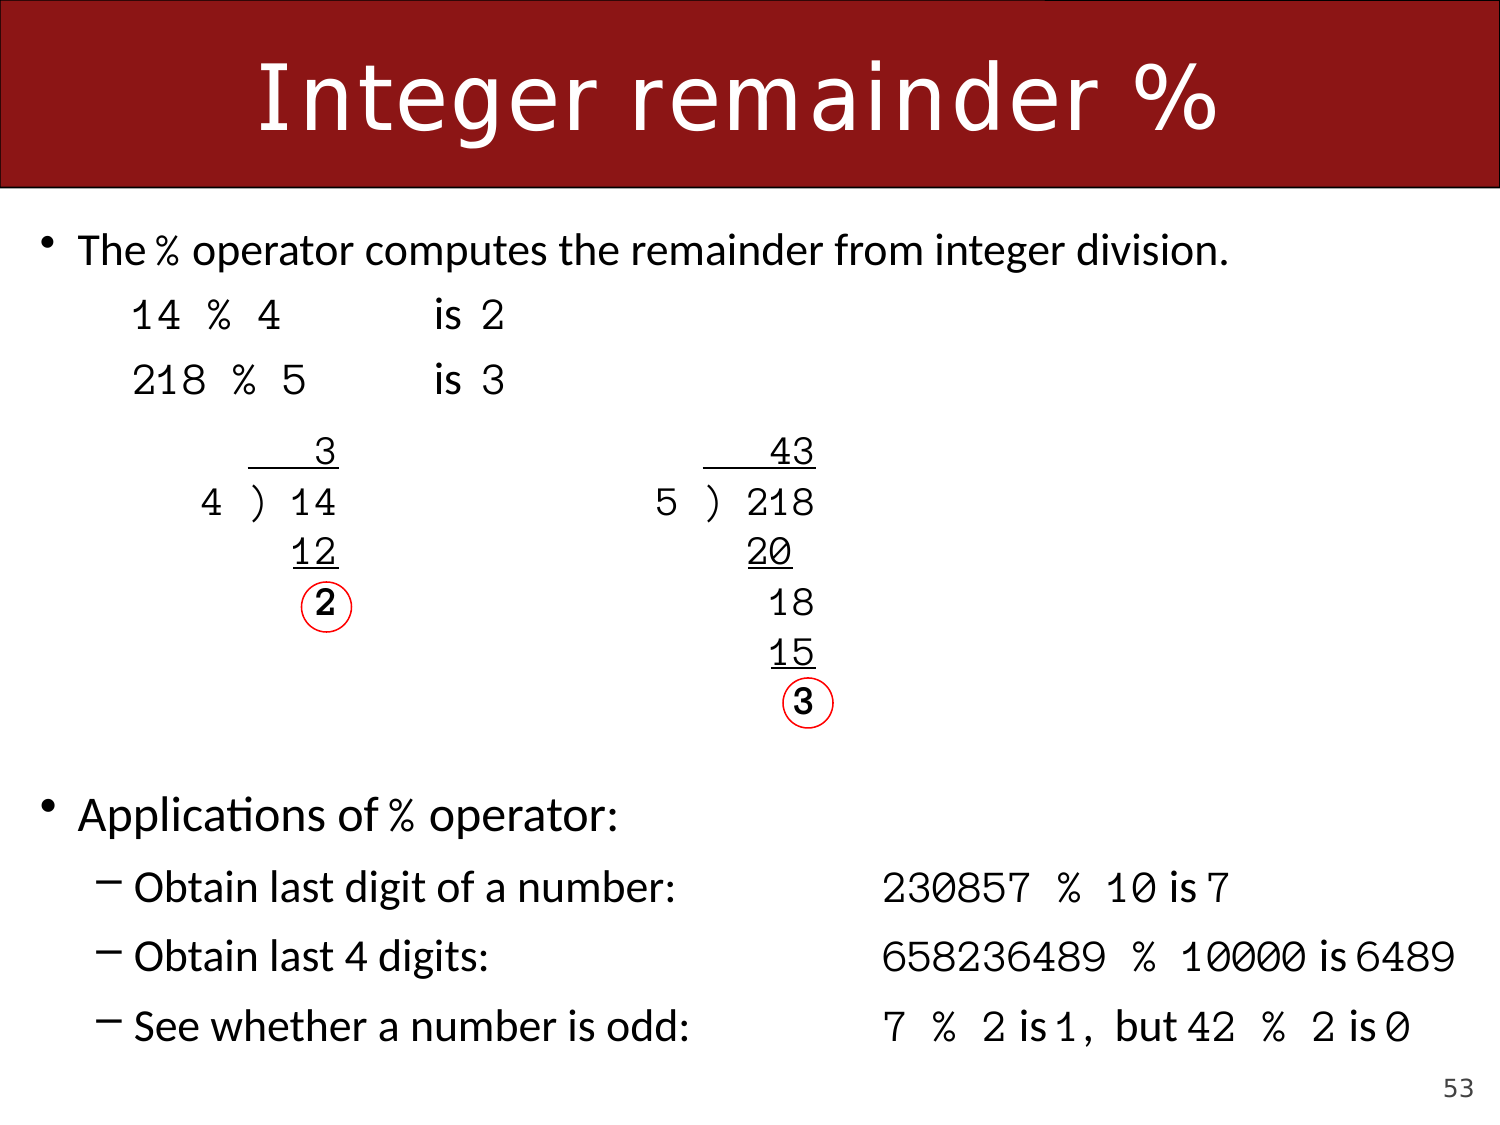

# Integer remainder %
The % operator computes the remainder from integer division.
	14 % 4	is  2
	218 % 5	is  3
        3                   43
   4 ) 14              5 ) 218
       12                  20
        2                   18
                            15
                             3

Applications of % operator:
Obtain last digit of a number:	230857 % 10 is 7
Obtain last 4 digits:	658236489 % 10000 is 6489
See whether a number is odd:	7 % 2 is 1,  but 42 % 2 is 0